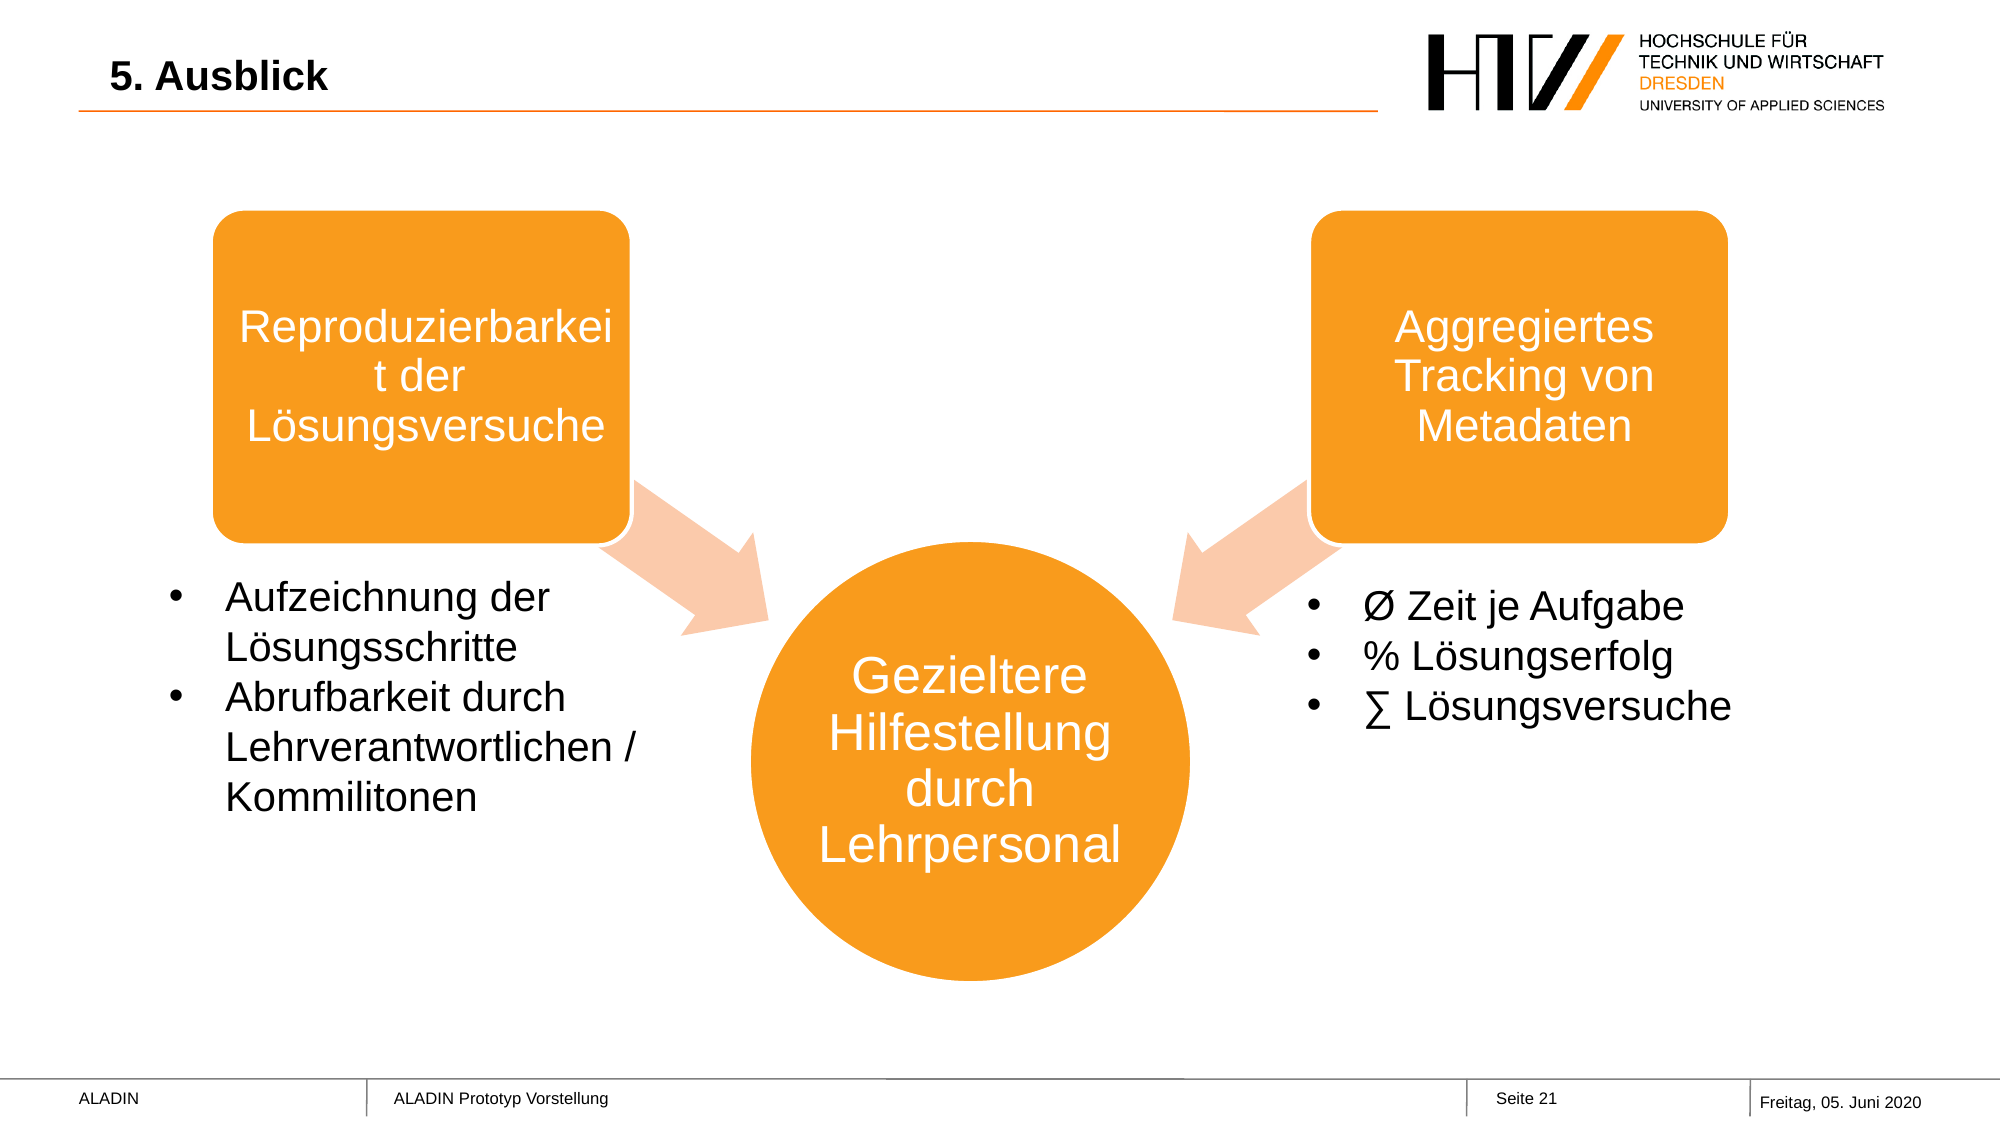

# 5. Ausblick
Gezieltere Hilfestellung durch Lehrpersonal
Reproduzierbarkeit der  Lösungsversuche
Aggregiertes Tracking von Metadaten
Aufzeichnung der
Lösungsschritte
Abrufbarkeit durch
Lehrverantwortlichen /
Kommilitonen
Ø Zeit je Aufgabe
% Lösungserfolg
∑ Lösungsversuche